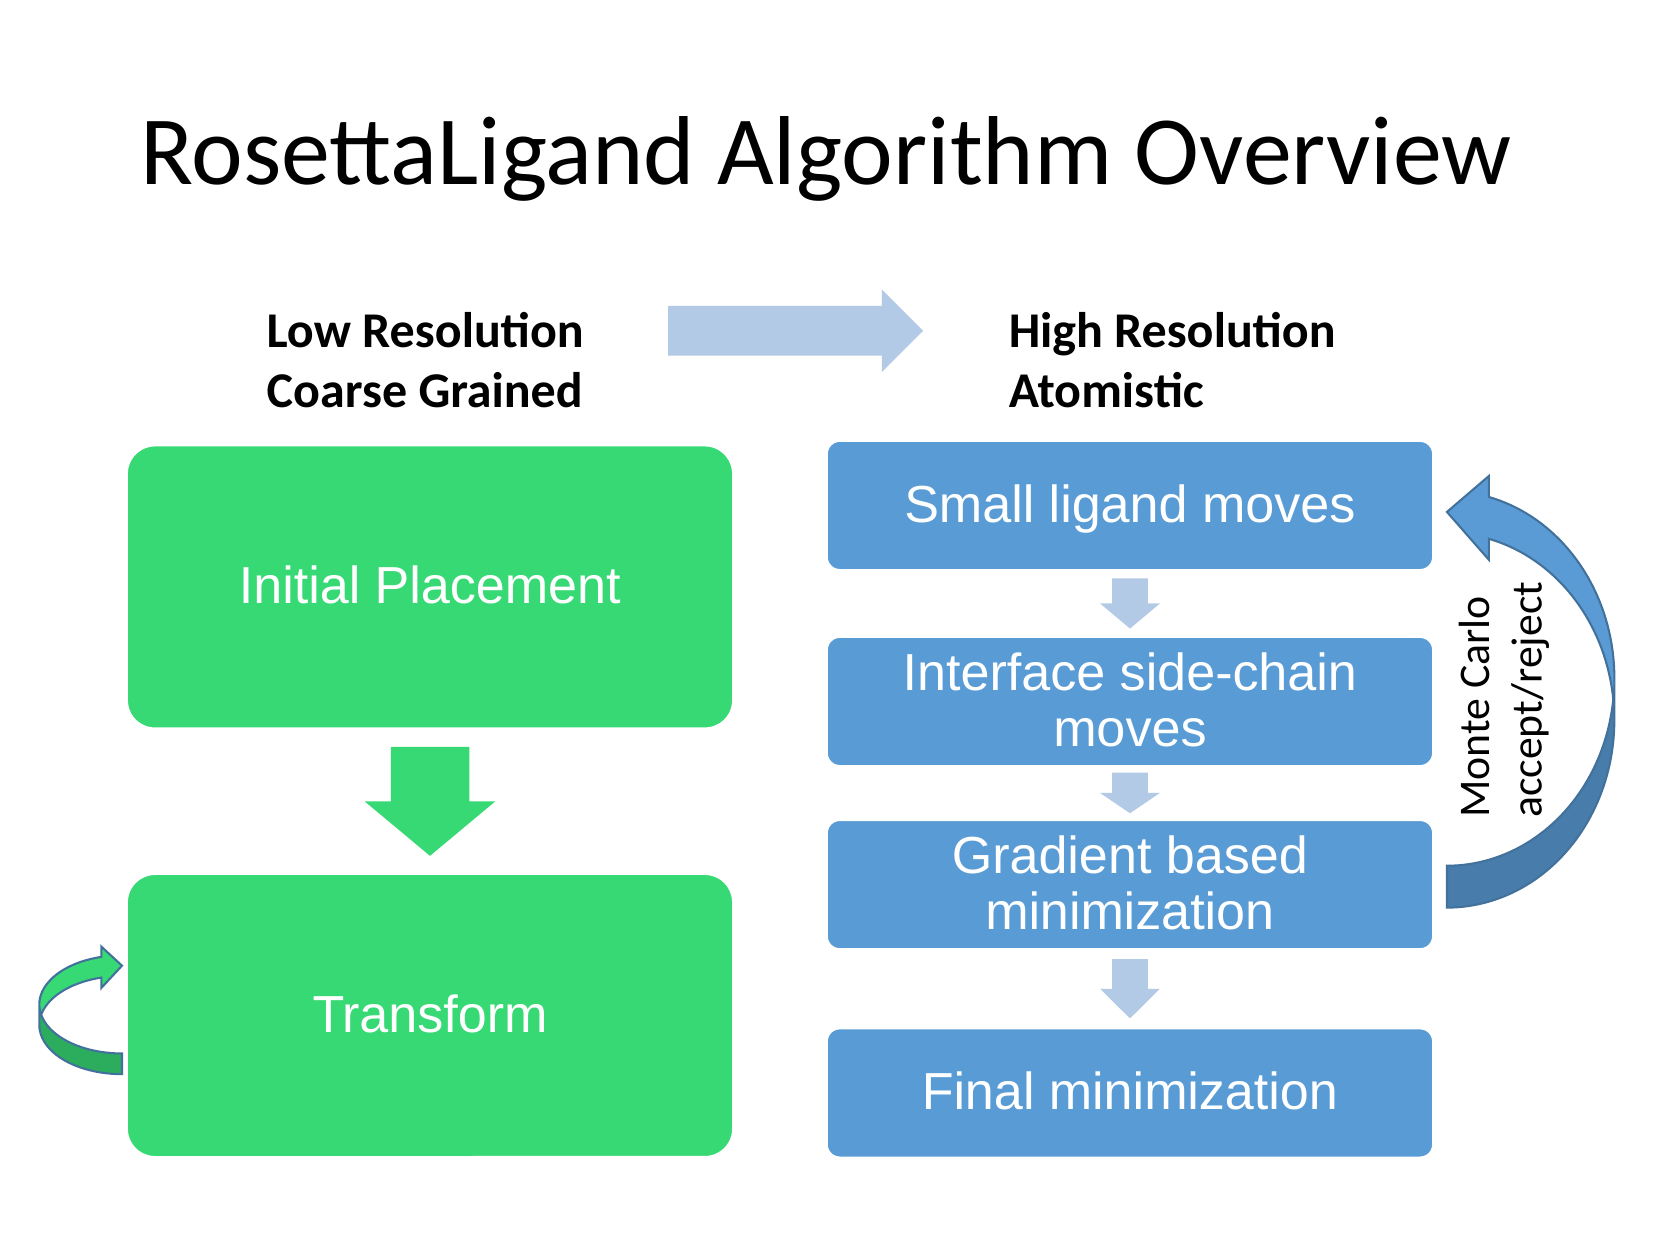

# RosettaLigand Algorithm Overview

Low Resolution
Coarse Grained
High Resolution
Atomistic

Small ligand moves

Interface side-chain moves

Gradient based minimization

Final minimization

Initial Placement

Transform

Monte Carlo
accept/reject